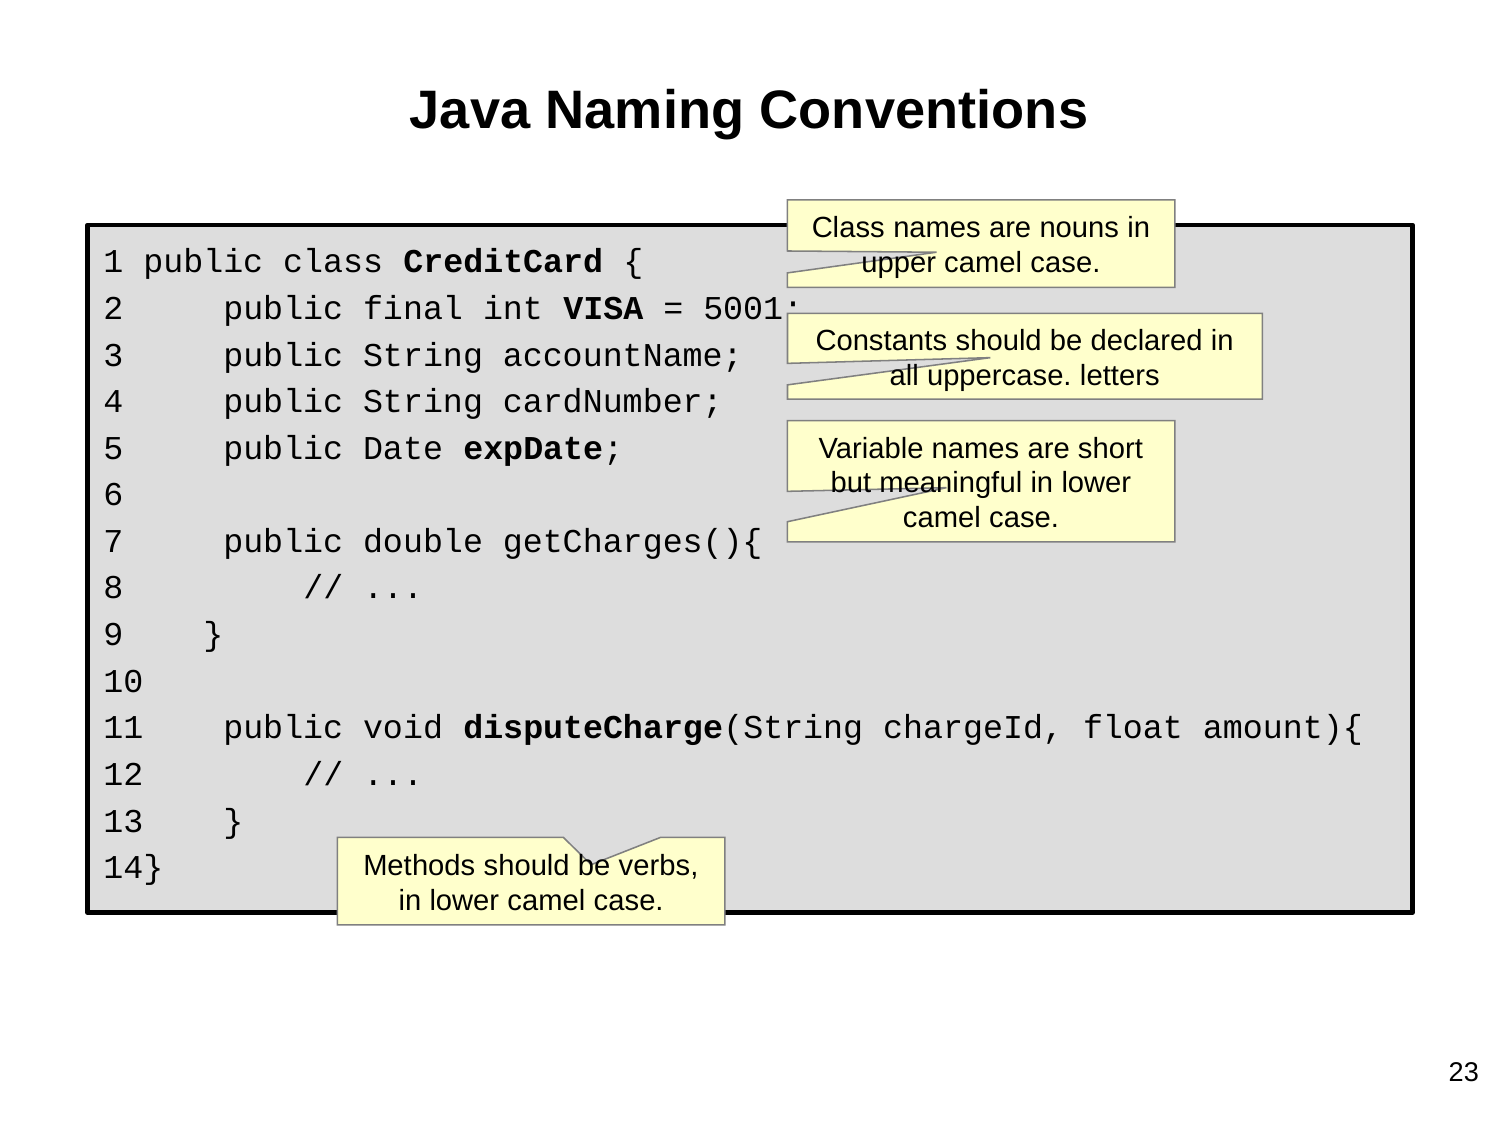

# Java Naming Conventions
Class names are nouns in upper camel case.

 public class CreditCard {
     public final int VISA = 5001;
     public String accountName;
     public String cardNumber;
     public Date expDate;

     public double getCharges(){
         // ...
    }

    public void disputeCharge(String chargeId, float amount){
        // ...
    }
}
Constants should be declared in all uppercase. letters
Variable names are short but meaningful in lower camel case.
Methods should be verbs, in lower camel case.
23